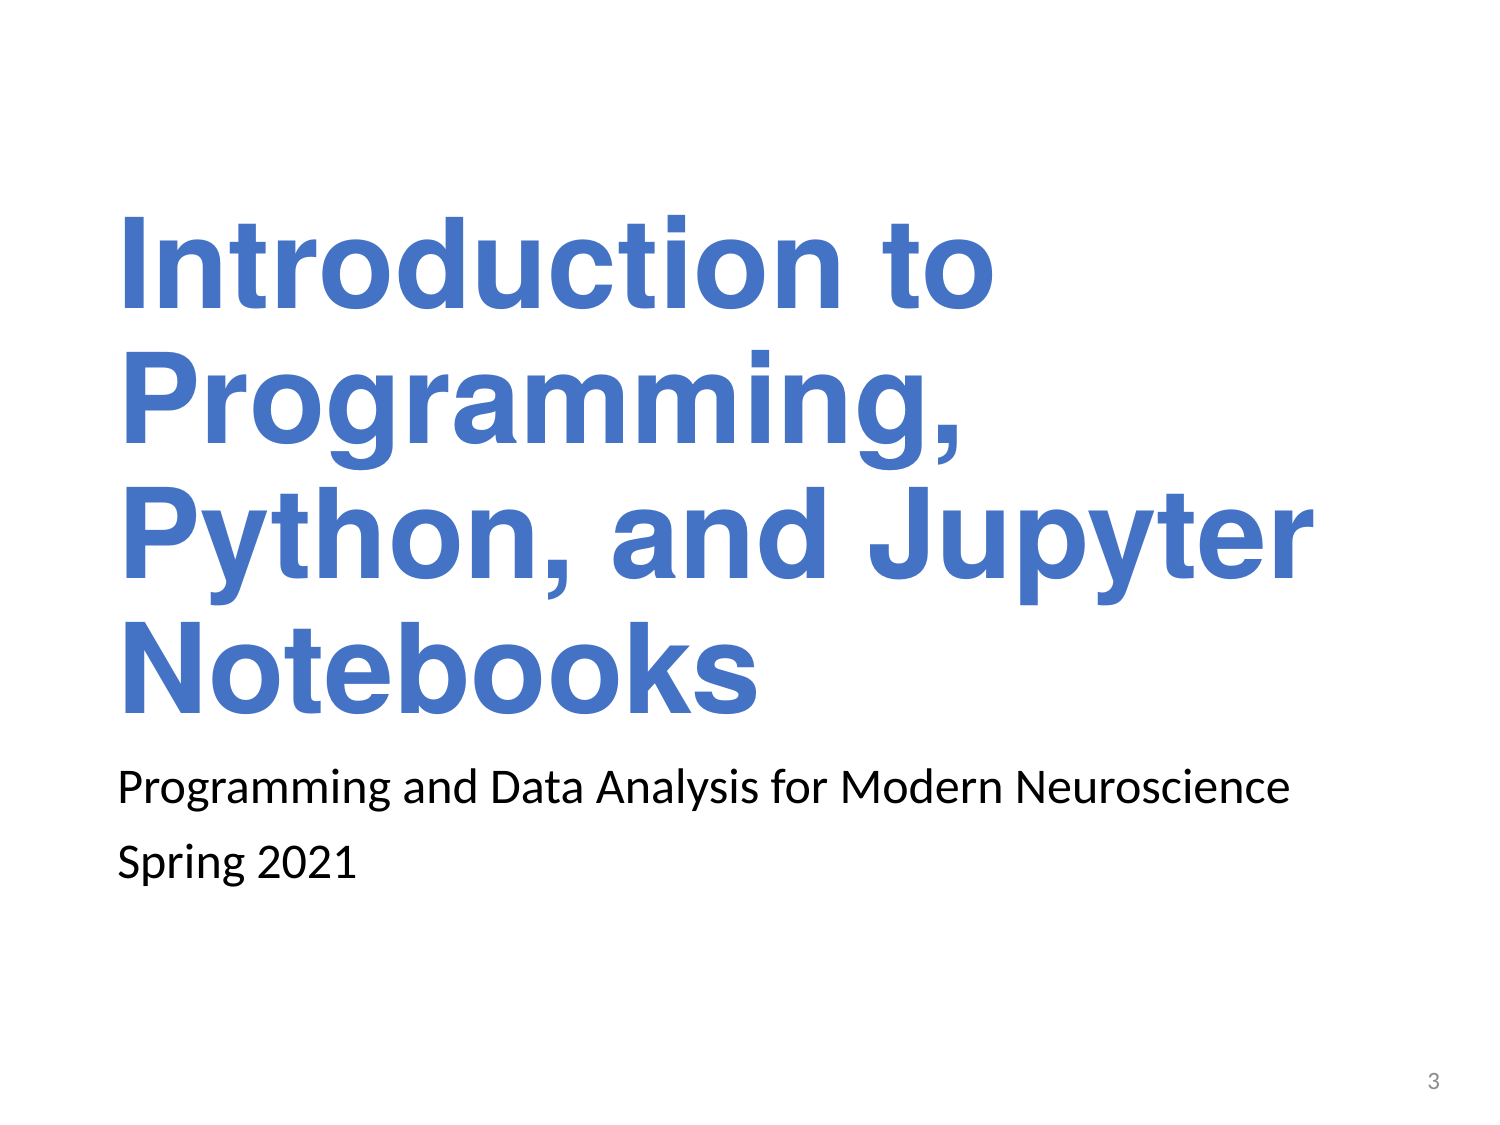

# Introduction to Programming, Python, and Jupyter Notebooks
Programming and Data Analysis for Modern Neuroscience
Spring 2021
3